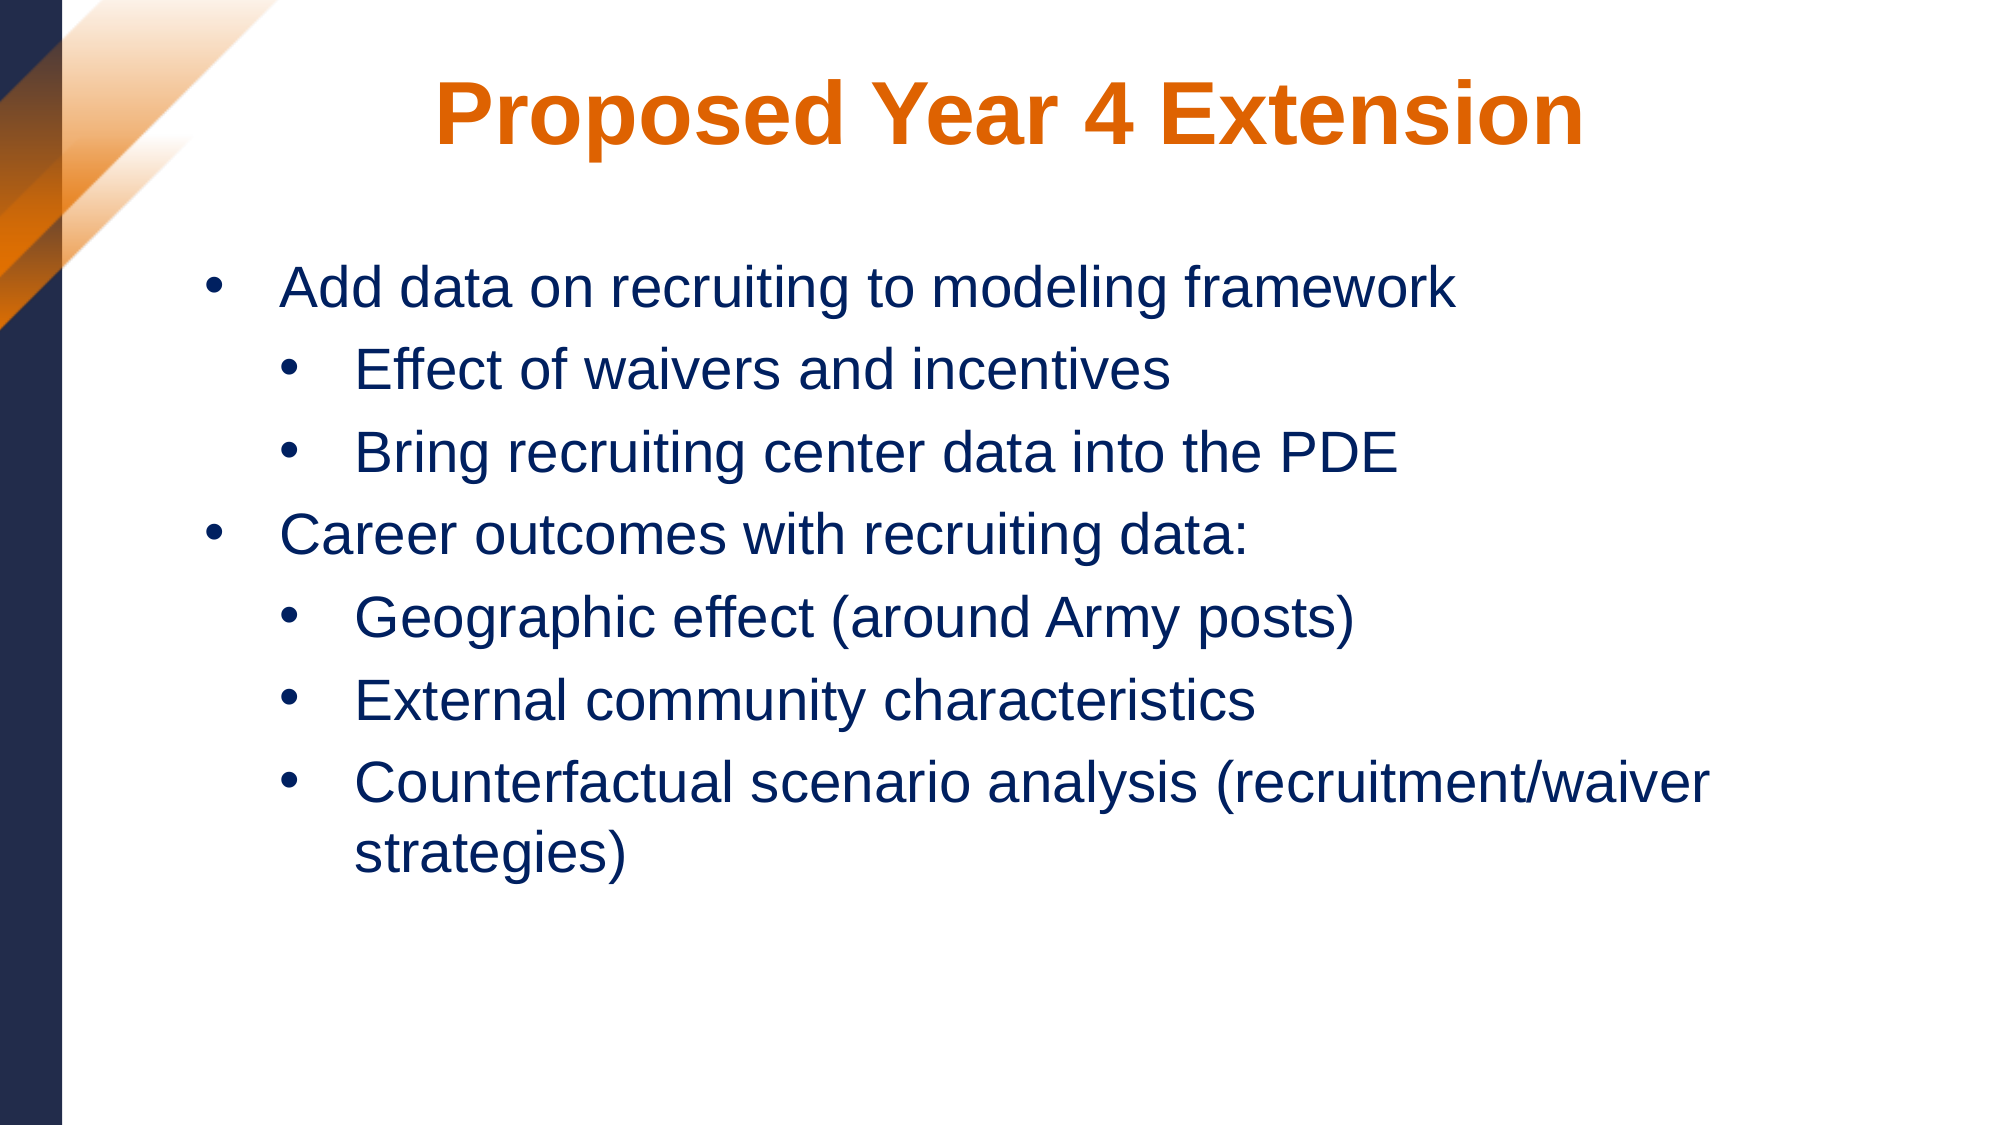

Proposed Year 4 Extension
Add data on recruiting to modeling framework
Effect of waivers and incentives
Bring recruiting center data into the PDE
Career outcomes with recruiting data:
Geographic effect (around Army posts)
External community characteristics
Counterfactual scenario analysis (recruitment/waiver strategies)